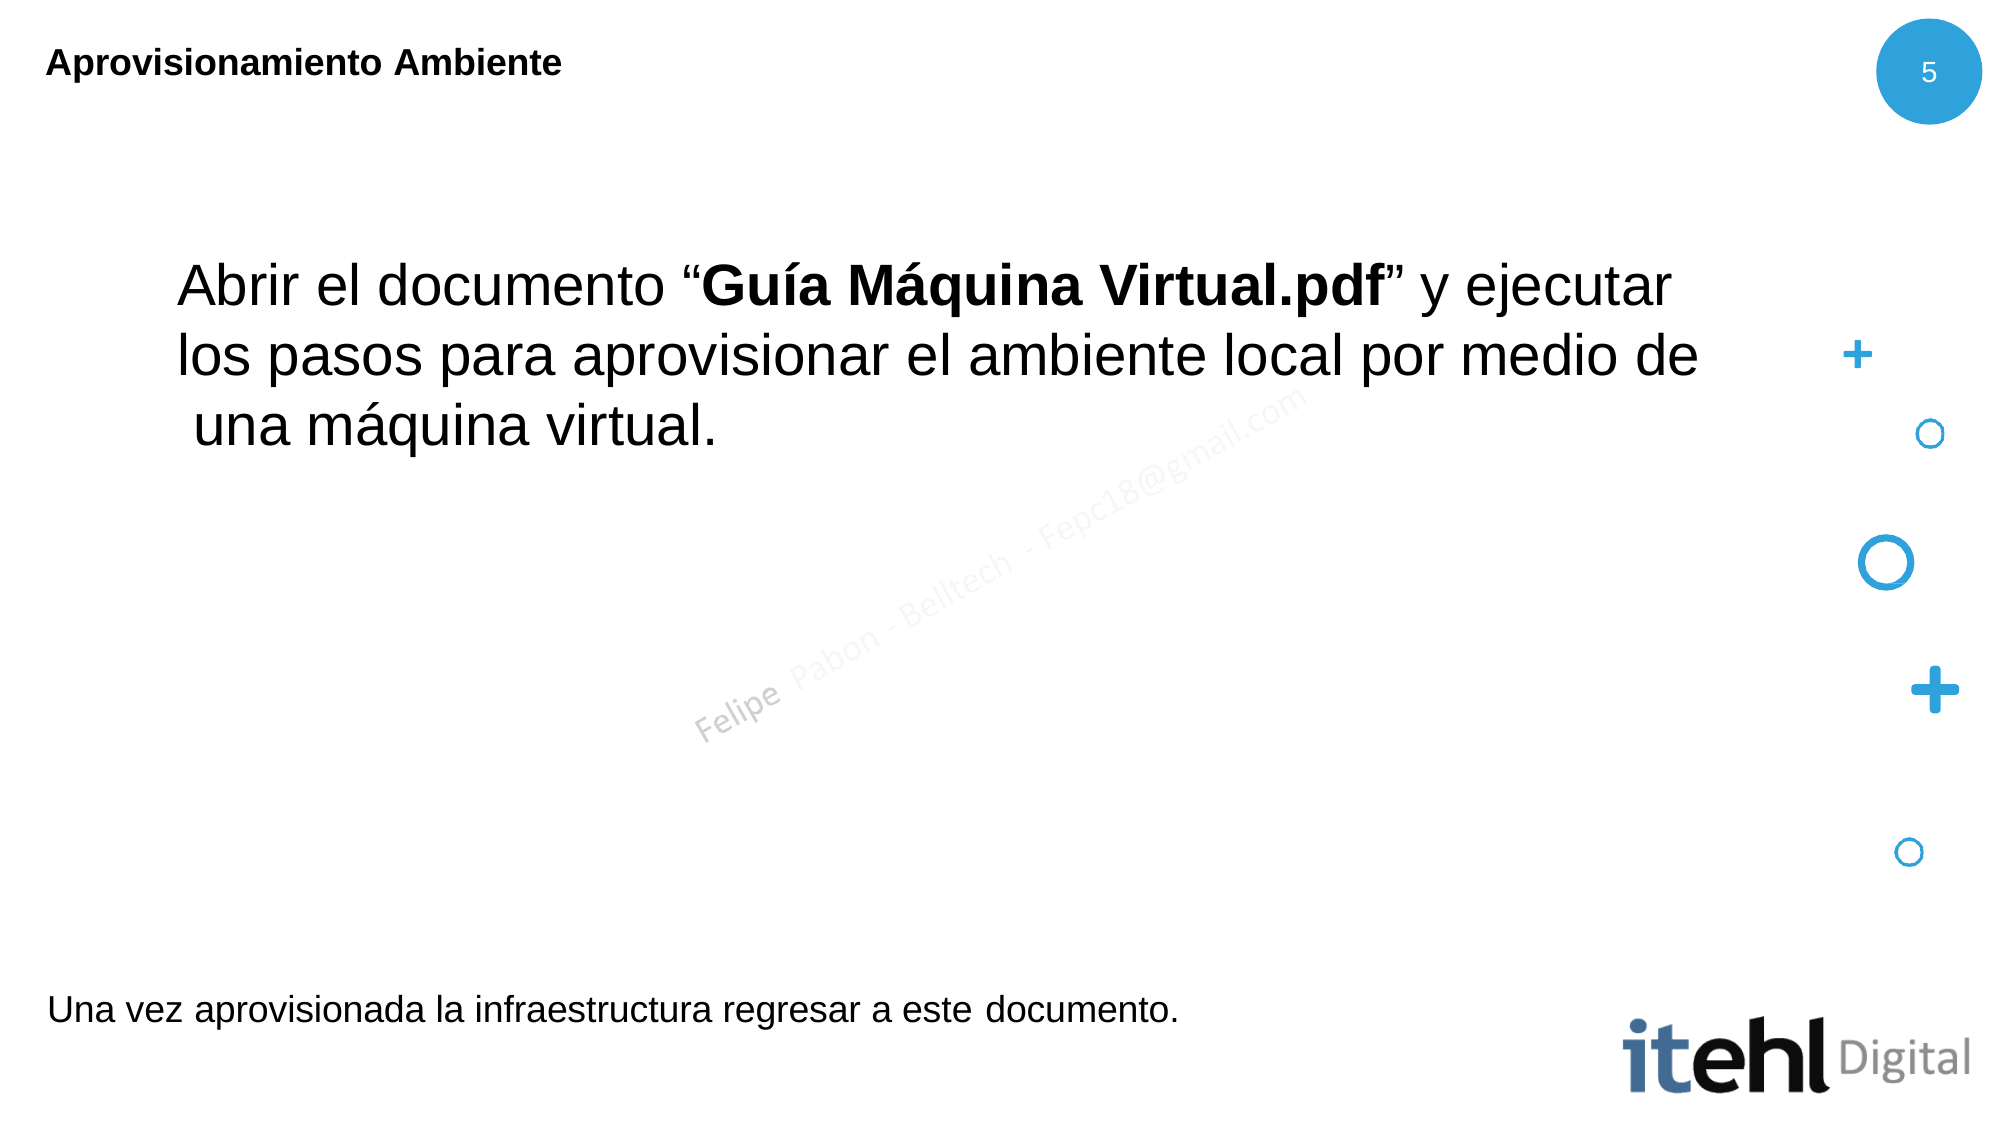

# Aprovisionamiento Ambiente
5
Abrir el documento “Guía Máquina Virtual.pdf” y ejecutar  los pasos para aprovisionar el ambiente local por medio de  una máquina virtual.

Una vez aprovisionada la infraestructura regresar a este documento.